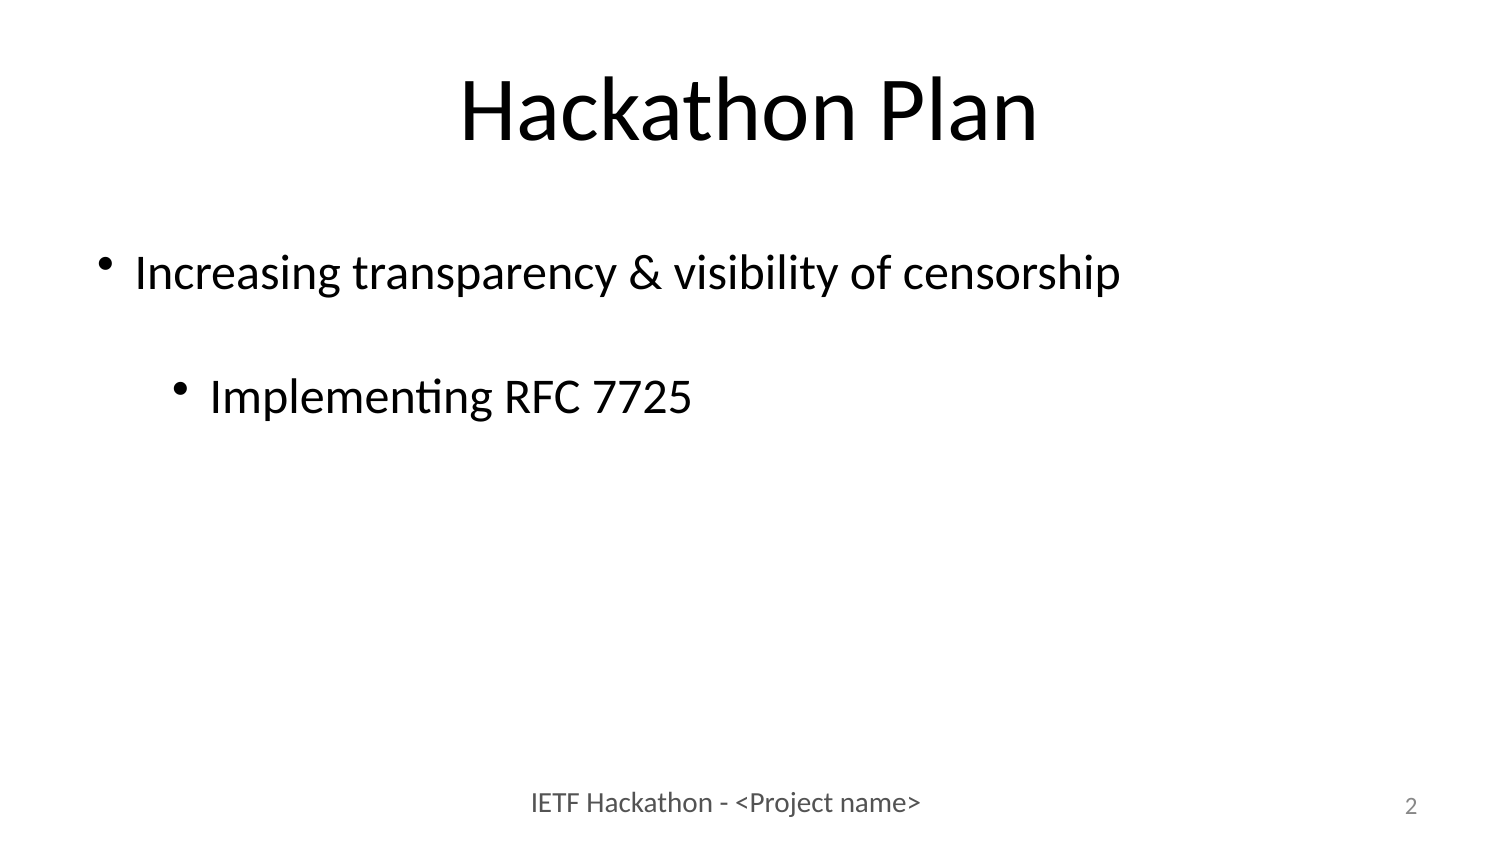

# Hackathon Plan
Increasing transparency & visibility of censorship
Implementing RFC 7725

2